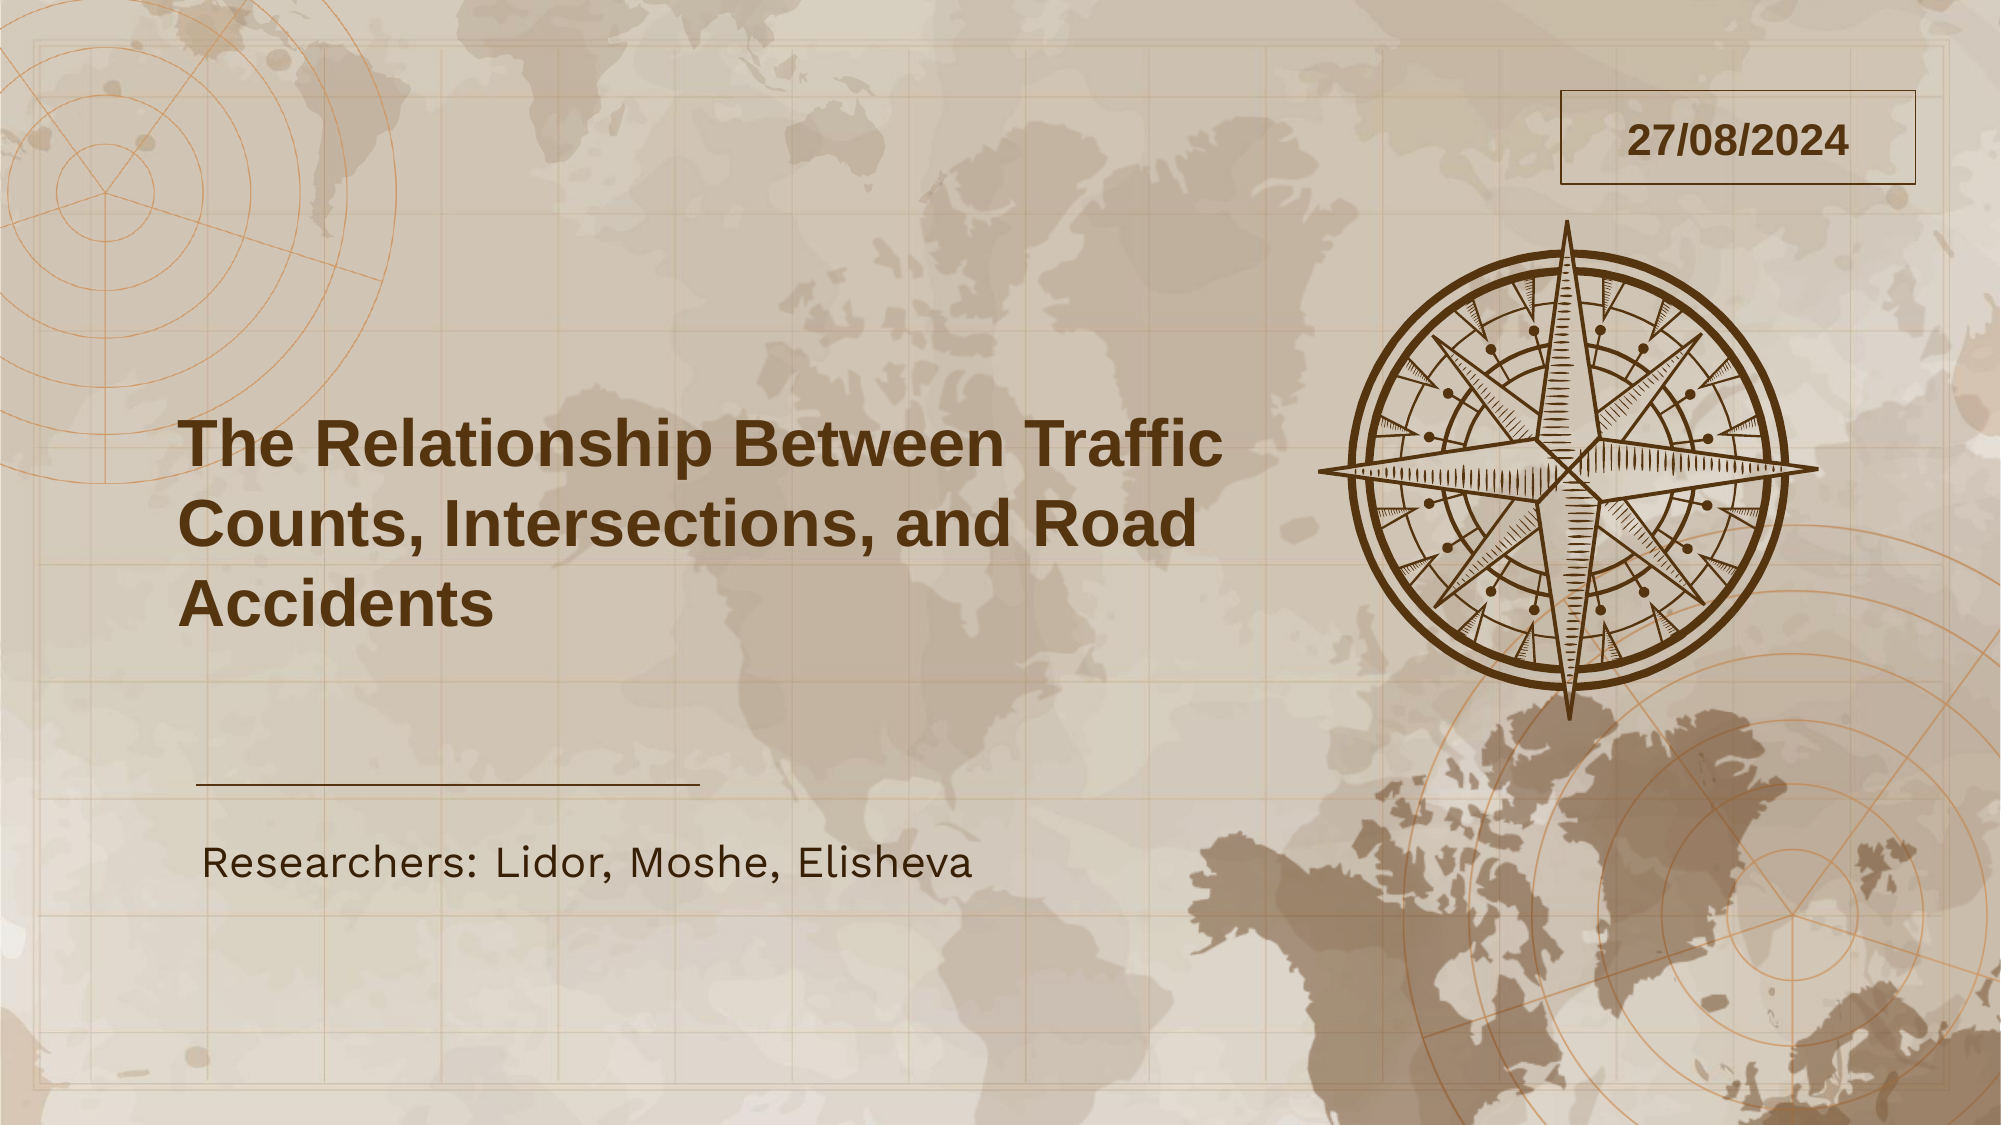

27/08/2024

# The Relationship Between Traffic Counts, Intersections, and Road Accidents
Researchers: Lidor, Moshe, Elisheva